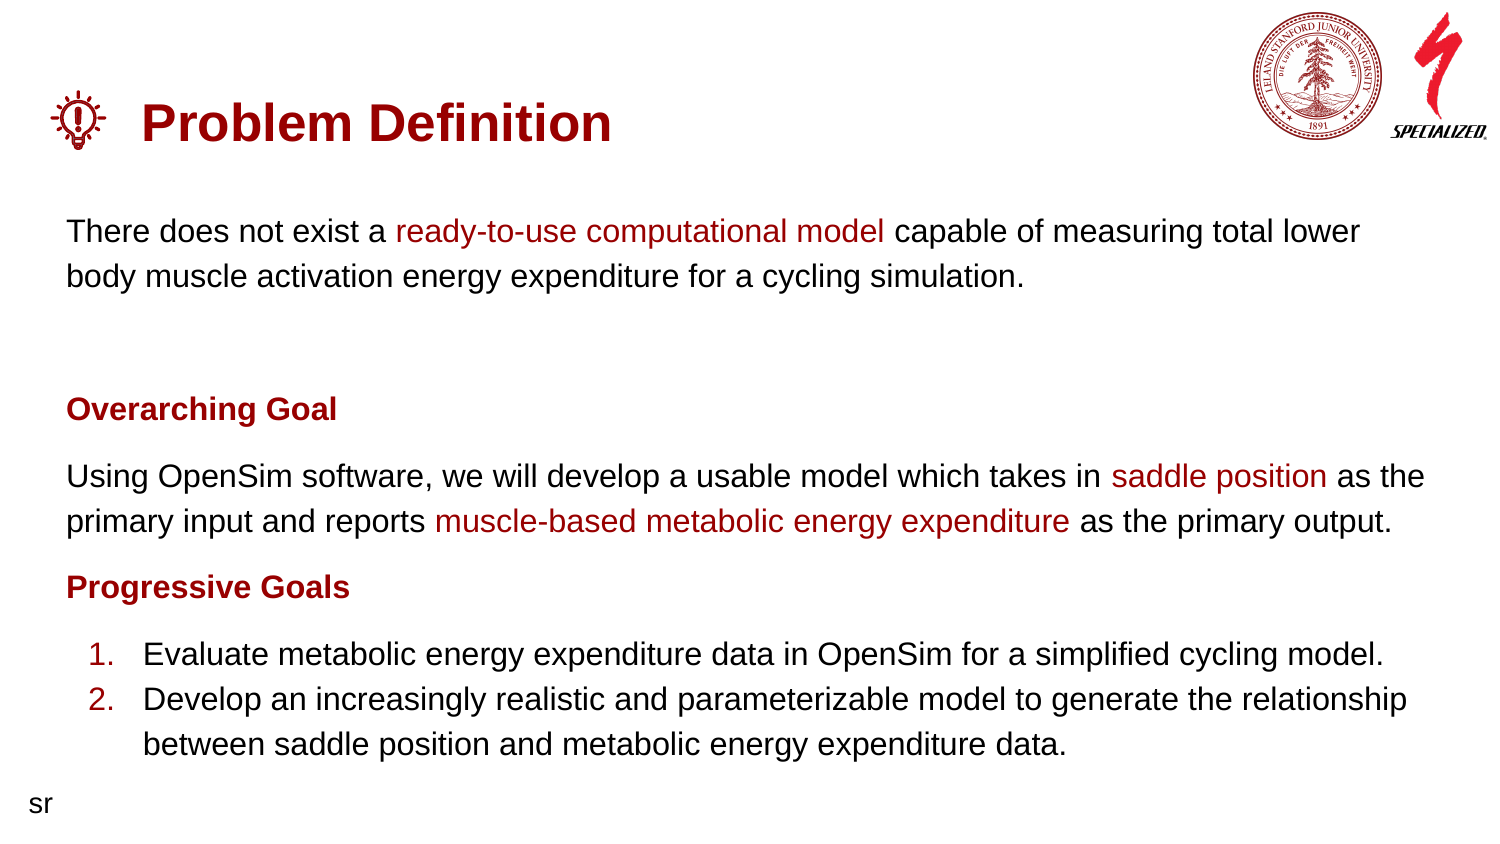

# Problem Definition

There does not exist a ready-to-use computational model capable of measuring total lower body muscle activation energy expenditure for a cycling simulation.

Overarching Goal
Using OpenSim software, we will develop a usable model which takes in saddle position as the primary input and reports muscle-based metabolic energy expenditure as the primary output.
Progressive Goals
Evaluate metabolic energy expenditure data in OpenSim for a simplified cycling model.
Develop an increasingly realistic and parameterizable model to generate the relationship between saddle position and metabolic energy expenditure data.
sr